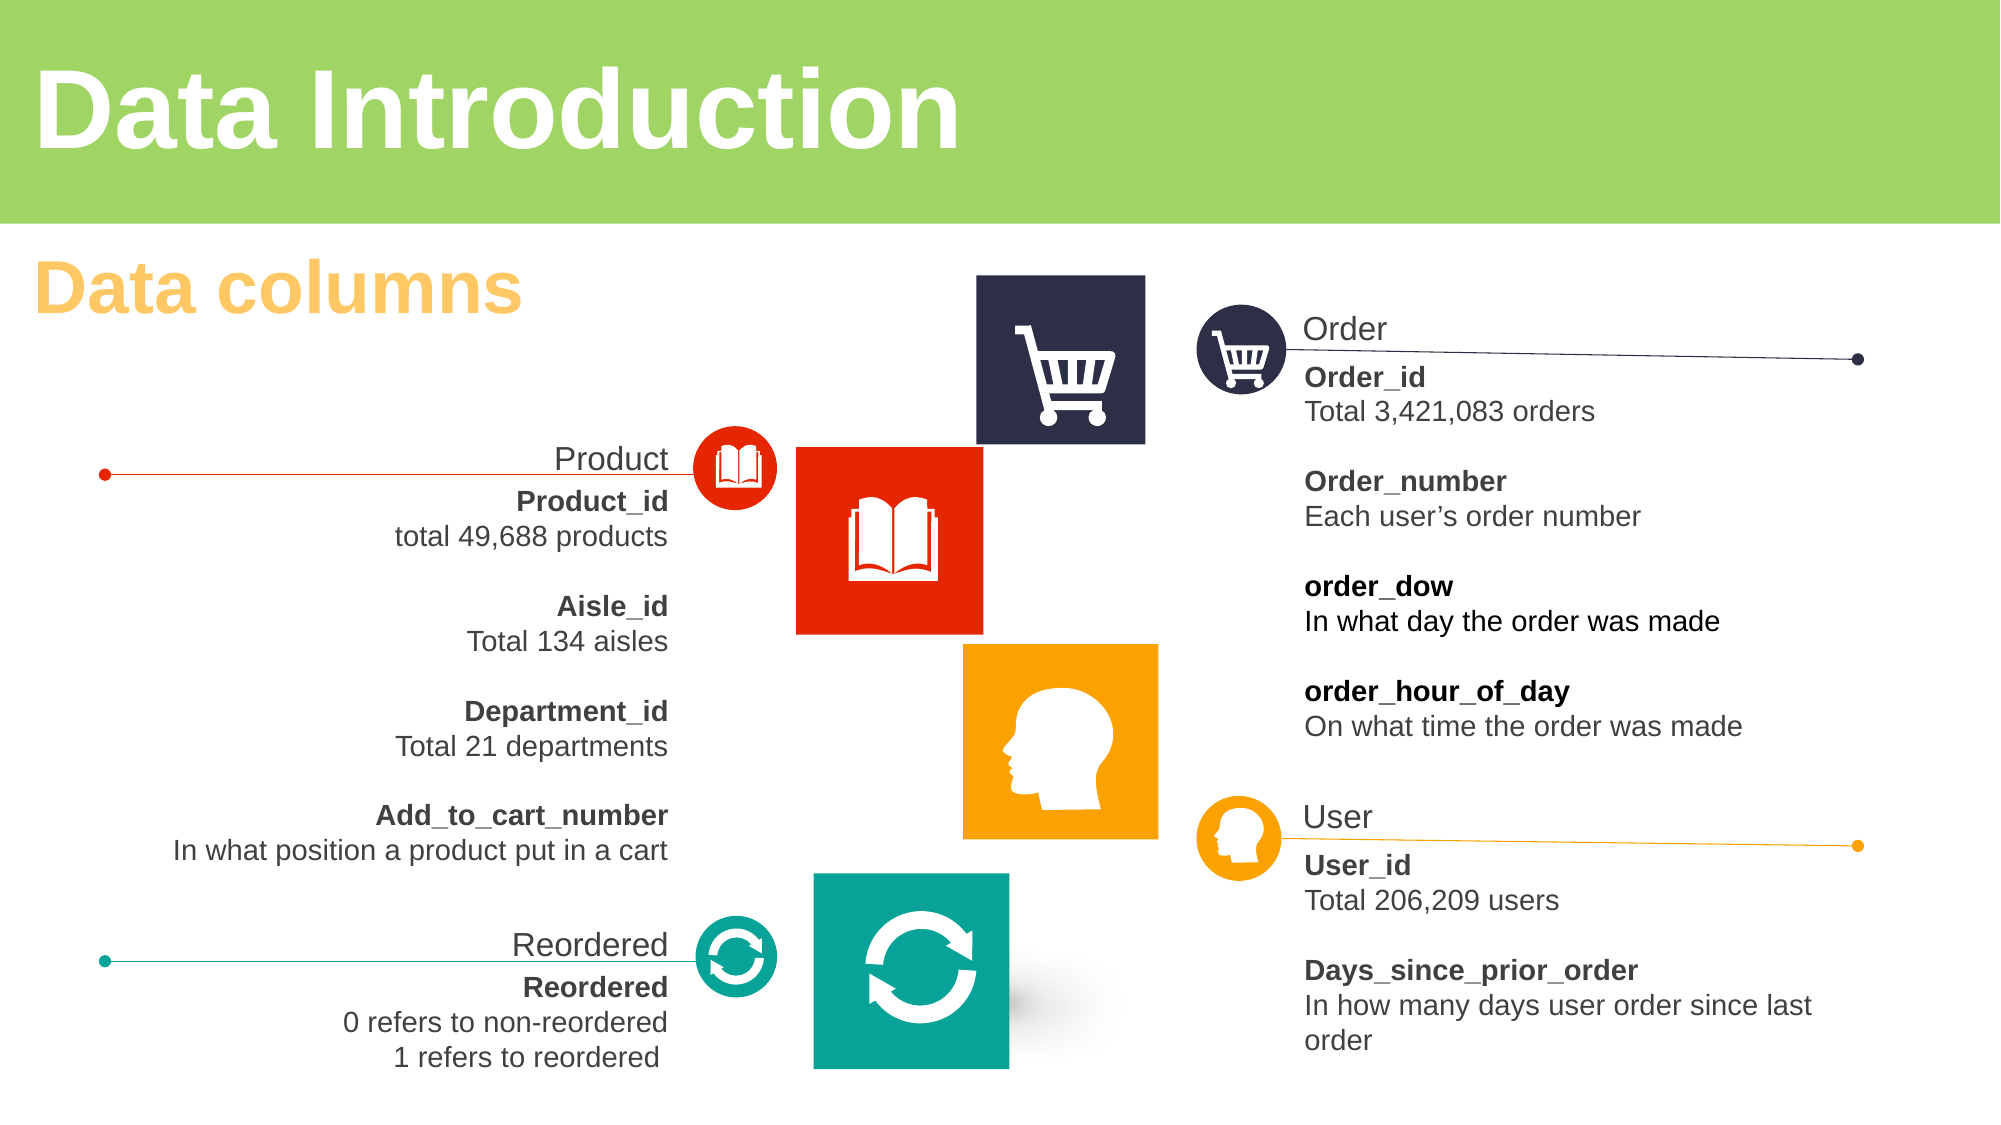

Data Introduction
Data columns

Order

Order_id
Total 3,421,083 orders

Order_number
Each user’s order number

order_dow
In what day the order was made

order_hour_of_day
On what time the order was made

Product

Product_id
total 49,688 products

Aisle_id
Total 134 aisles

Department_id
Total 21 departments

Add_to_cart_number
In what position a product put in a cart

User

User_id
Total 206,209 users

Days_since_prior_order
In how many days user order since last order

Reordered

Reordered
0 refers to non-reordered
1 refers to reordered